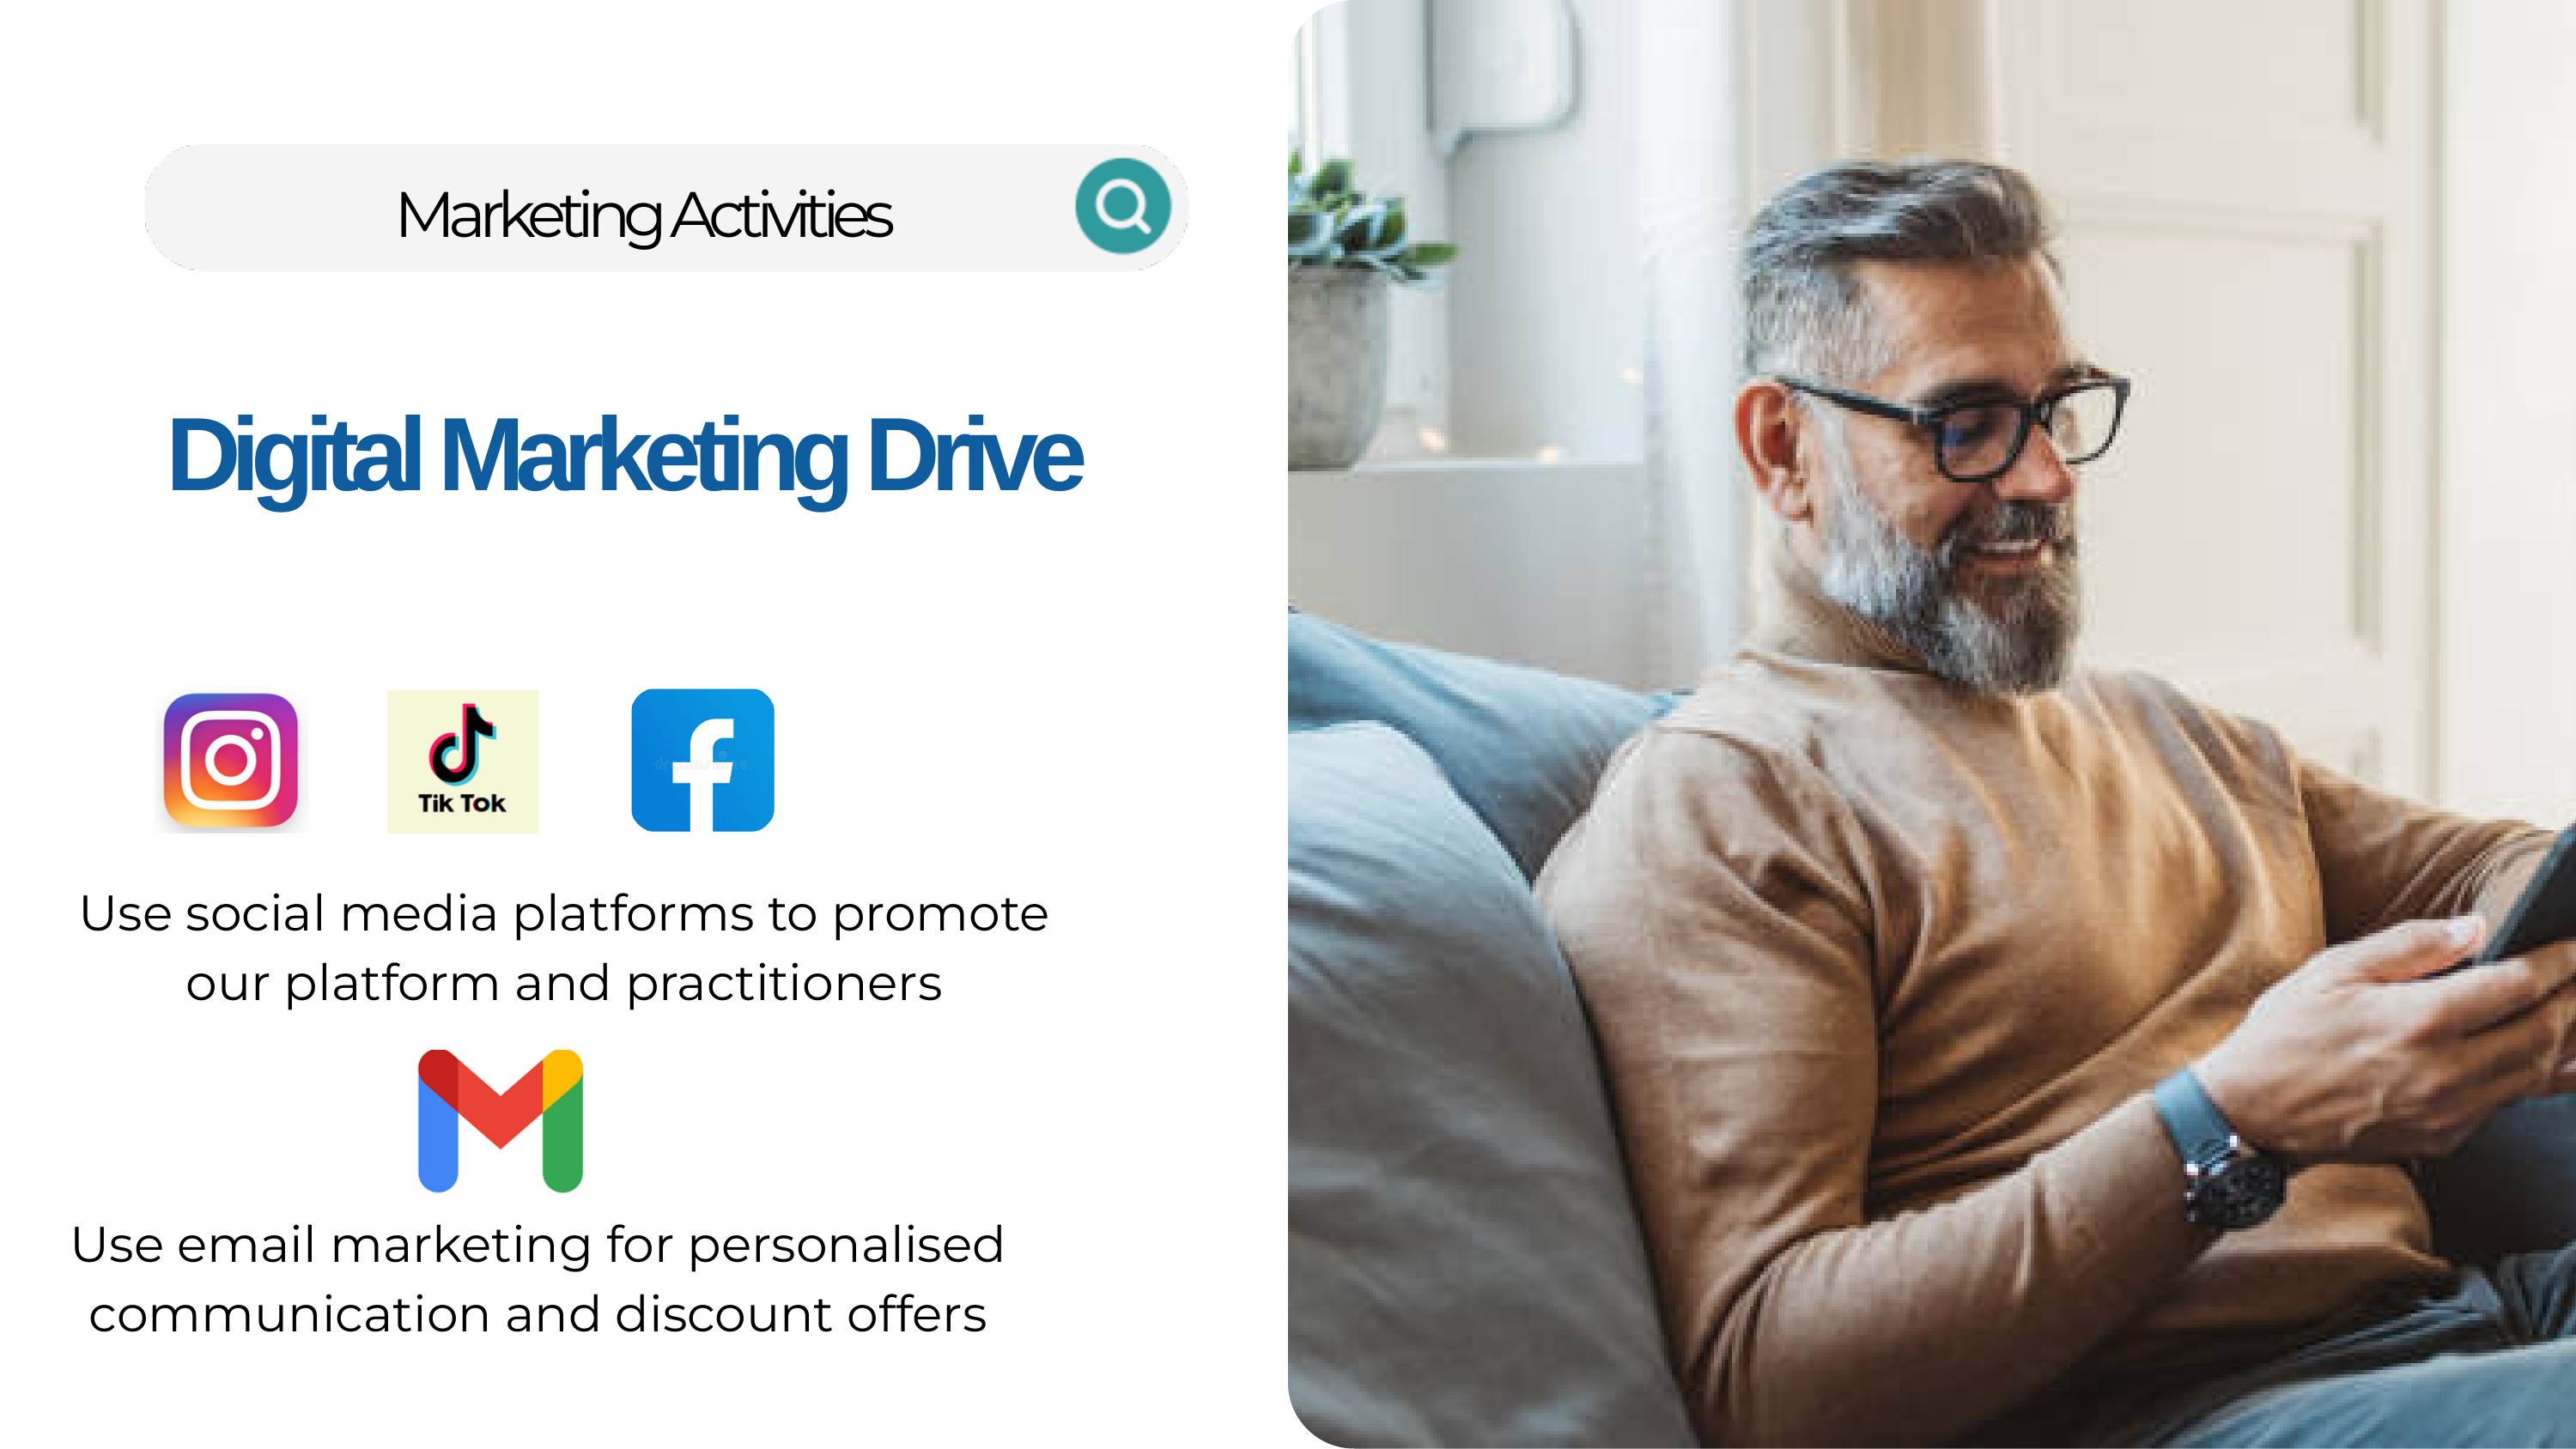

Marketing Activities
Digital Marketing Drive

Use social media platforms to promote our platform and practitioners

Use email marketing for personalised communication and discount offers